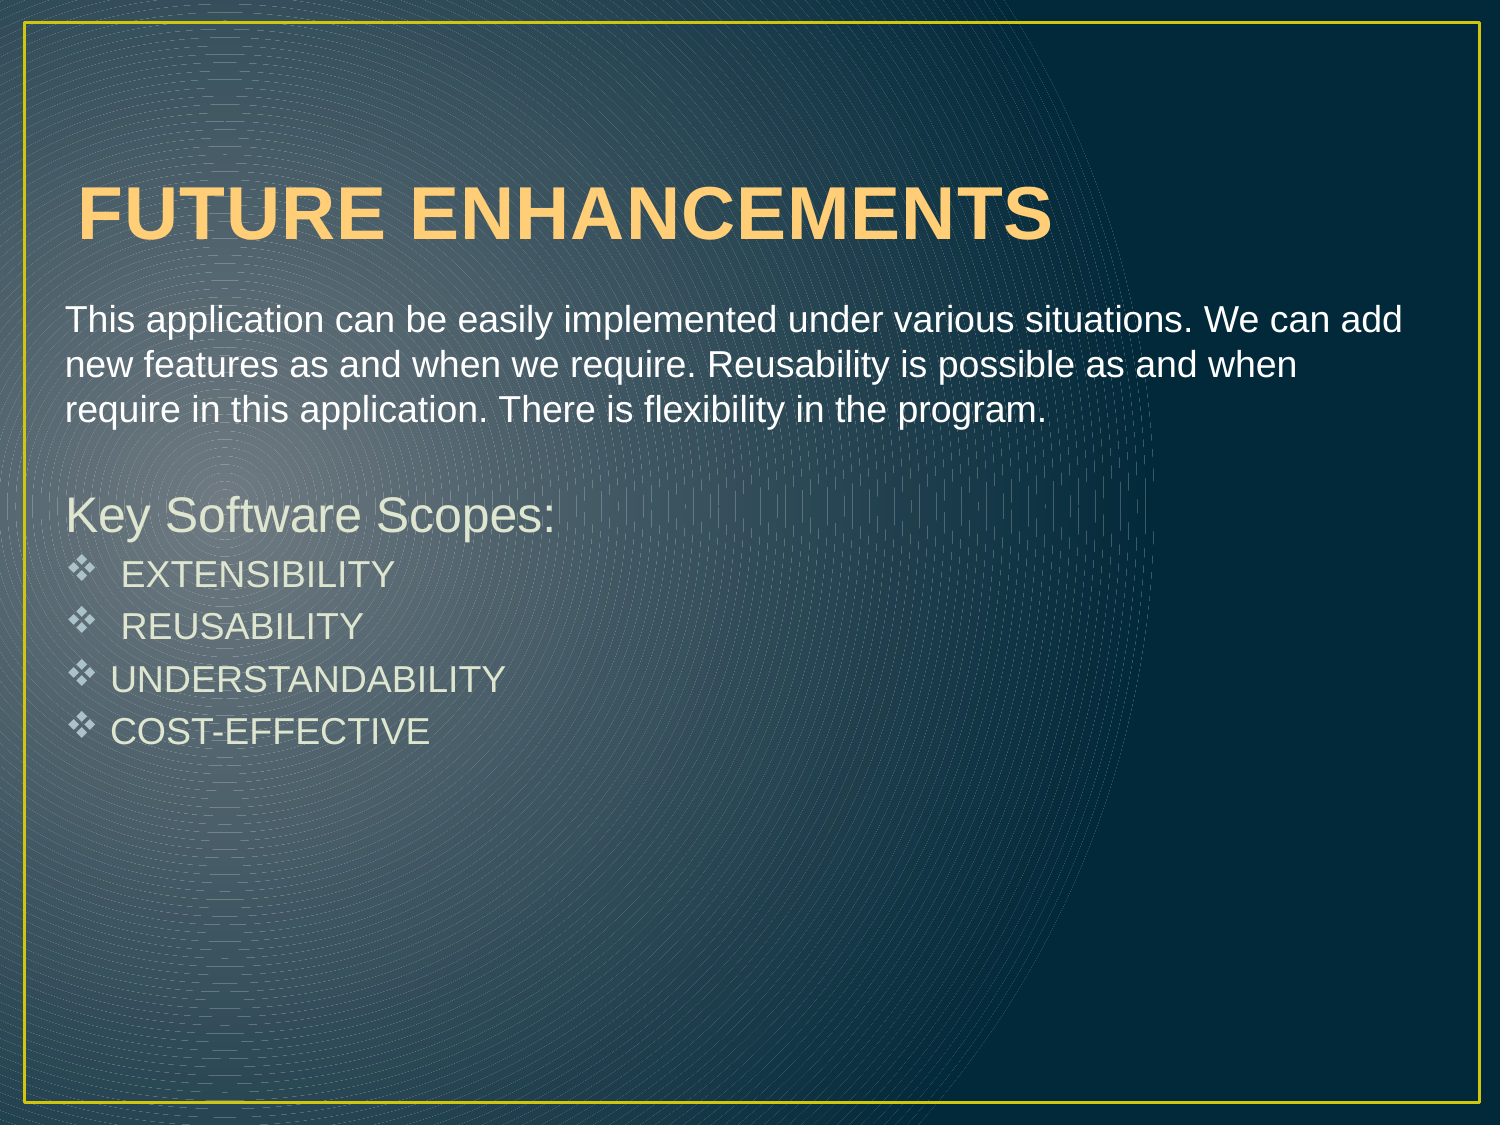

# FUTURE ENHANCEMENTS
This application can be easily implemented under various situations. We can add new features as and when we require. Reusability is possible as and when require in this application. There is flexibility in the program.
Key Software Scopes:
 EXTENSIBILITY
 REUSABILITY
UNDERSTANDABILITY
COST-EFFECTIVE